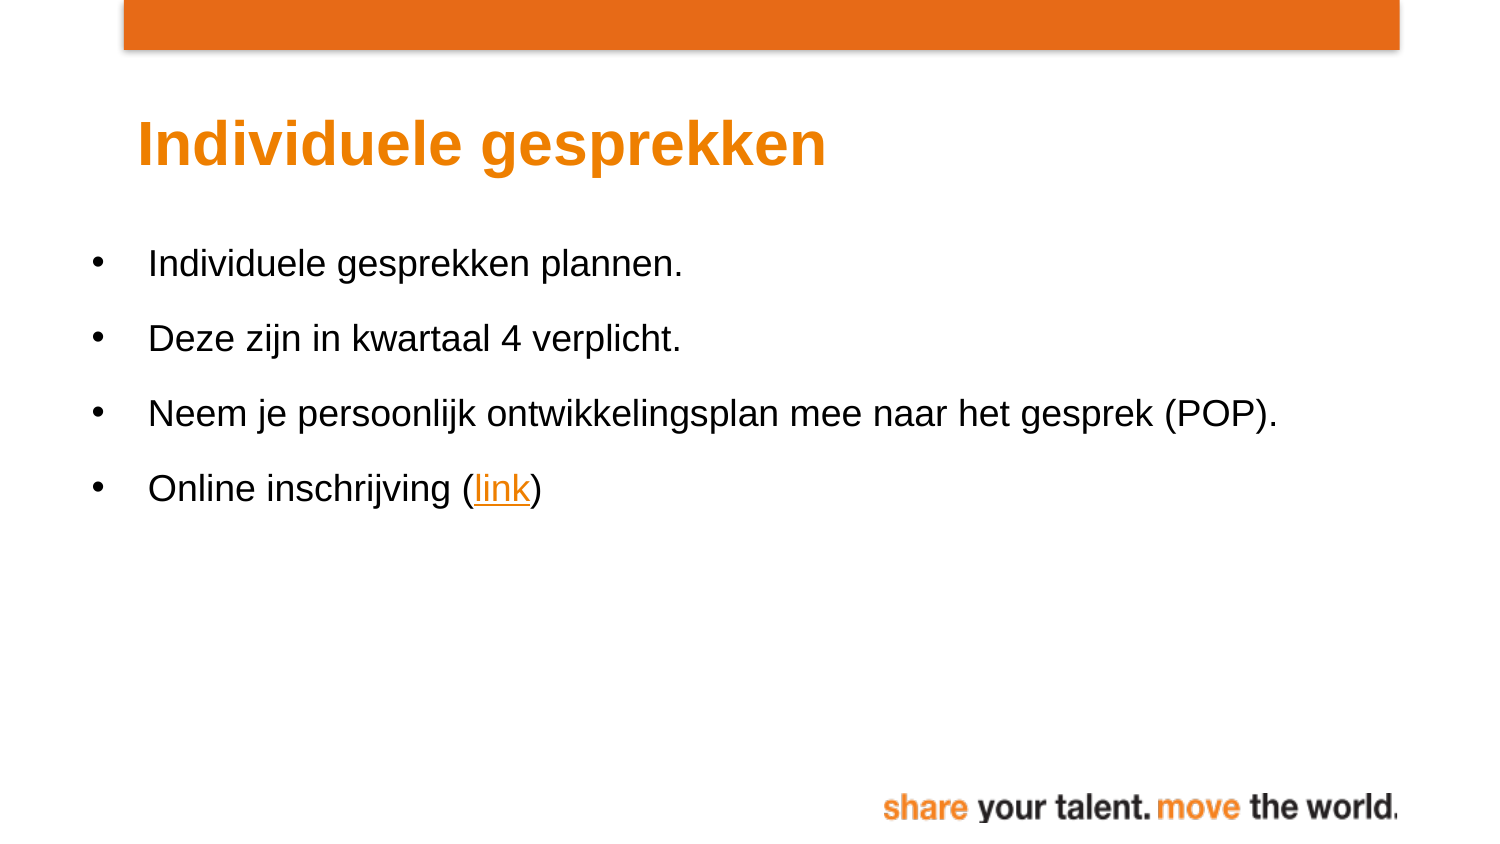

# Individuele gesprekken
Individuele gesprekken plannen.
Deze zijn in kwartaal 4 verplicht.
Neem je persoonlijk ontwikkelingsplan mee naar het gesprek (POP).
Online inschrijving (link)